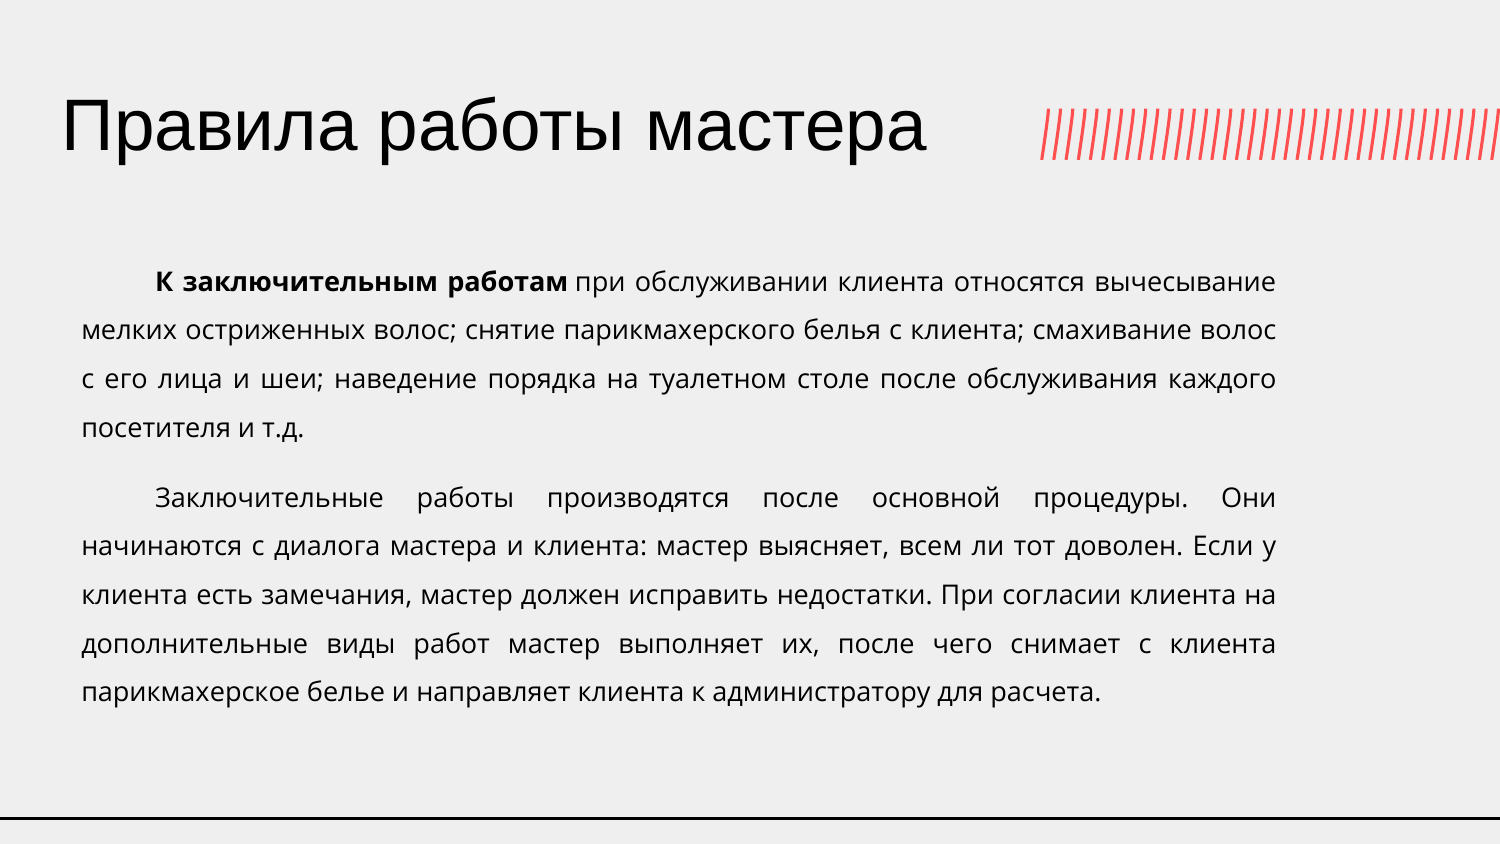

# Правила работы мастера

К заключительным работам при обслуживании клиента относятся вычесывание мелких остриженных волос; снятие парикмахерского белья с клиента; смахивание волос с его лица и шеи; наведение порядка на туалетном столе после обслуживания каждого посетителя и т.д.
Заключительные работы производятся после основной процедуры. Они начинаются с диалога мастера и клиента: мастер выясняет, всем ли тот доволен. Если у клиента есть замечания, мастер должен исправить недостатки. При согласии клиента на дополнительные виды работ мастер выполняет их, после чего снимает с клиента парикмахерское белье и направляет клиента к администратору для расчета.